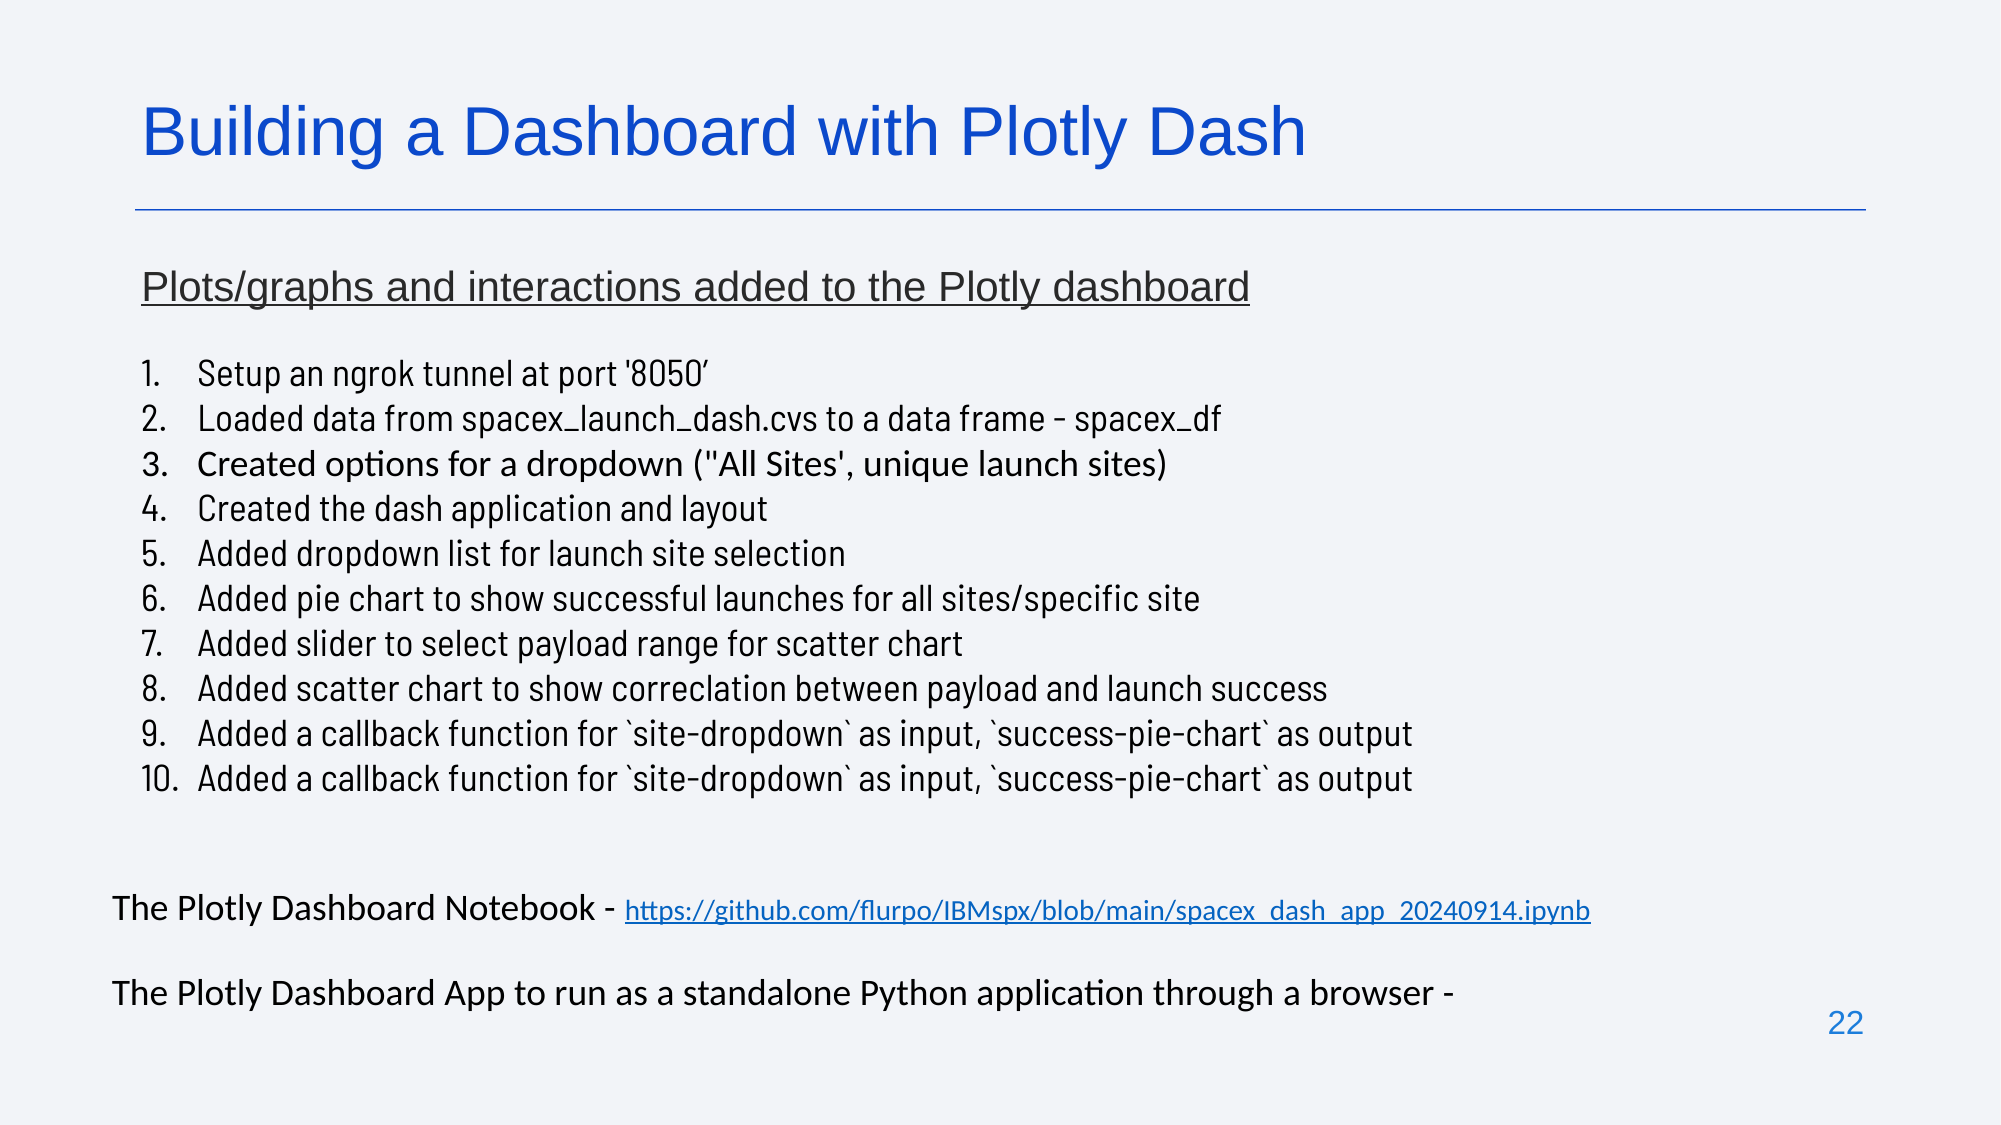

Building a Dashboard with Plotly Dash
Plots/graphs and interactions added to the Plotly dashboard

Setup an ngrok tunnel at port '8050’
Loaded data from spacex_launch_dash.cvs to a data frame - spacex_df
Created options for a dropdown ("All Sites', unique launch sites)
Created the dash application and layout
Added dropdown list for launch site selection
Added pie chart to show successful launches for all sites/specific site
Added slider to select payload range for scatter chart
Added scatter chart to show correclation between payload and launch success
Added a callback function for `site-dropdown` as input, `success-pie-chart` as output
Added a callback function for `site-dropdown` as input, `success-pie-chart` as output
The Plotly Dashboard Notebook - https://github.com/flurpo/IBMspx/blob/main/spacex_dash_app_20240914.ipynb
The Plotly Dashboard App to run as a standalone Python application through a browser -
22